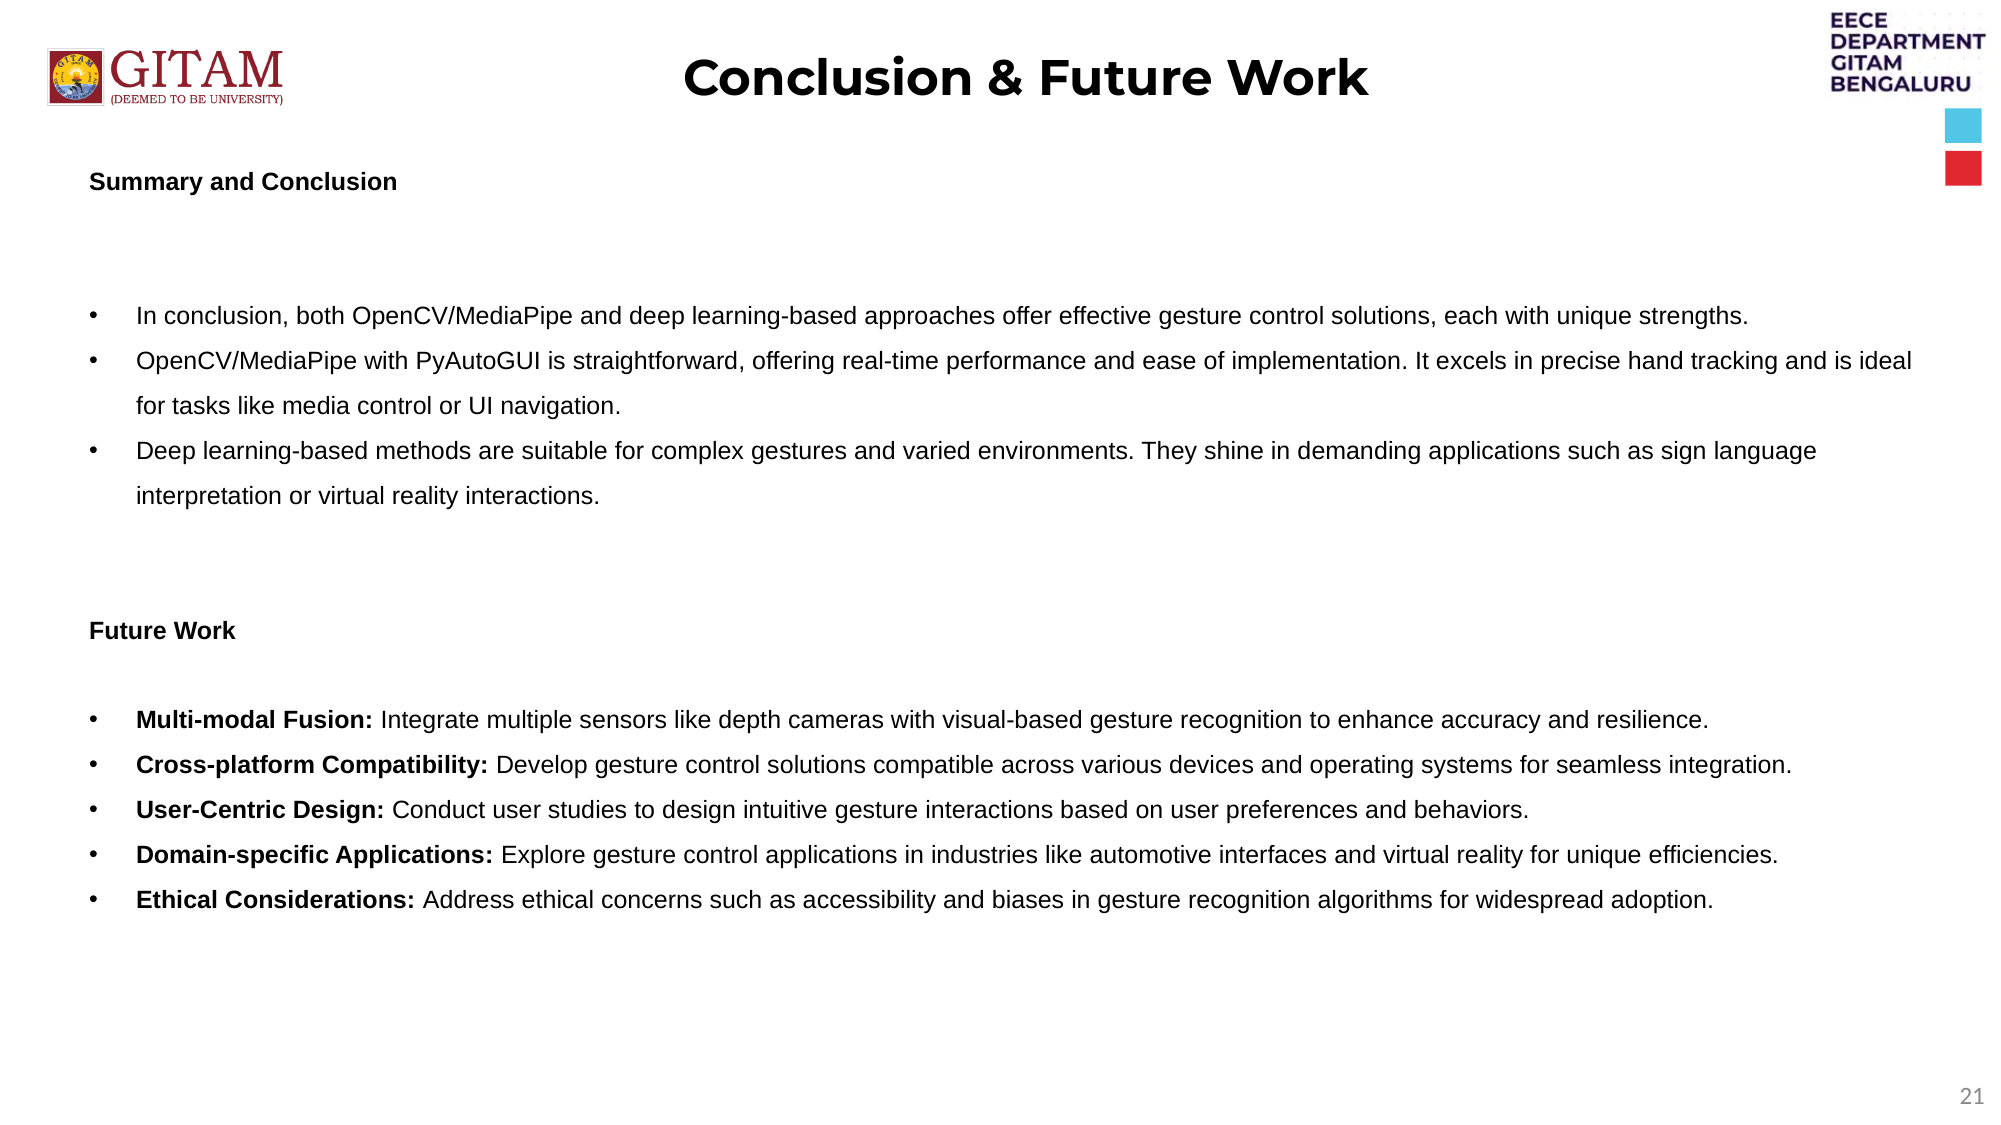

Conclusion & Future Work
Summary and Conclusion

In conclusion, both OpenCV/MediaPipe and deep learning-based approaches offer effective gesture control solutions, each with unique strengths.
OpenCV/MediaPipe with PyAutoGUI is straightforward, offering real-time performance and ease of implementation. It excels in precise hand tracking and is ideal for tasks like media control or UI navigation.
Deep learning-based methods are suitable for complex gestures and varied environments. They shine in demanding applications such as sign language interpretation or virtual reality interactions.

Future Work

Multi-modal Fusion: Integrate multiple sensors like depth cameras with visual-based gesture recognition to enhance accuracy and resilience.
Cross-platform Compatibility: Develop gesture control solutions compatible across various devices and operating systems for seamless integration.
User-Centric Design: Conduct user studies to design intuitive gesture interactions based on user preferences and behaviors.
Domain-specific Applications: Explore gesture control applications in industries like automotive interfaces and virtual reality for unique efficiencies.
Ethical Considerations: Address ethical concerns such as accessibility and biases in gesture recognition algorithms for widespread adoption.

21